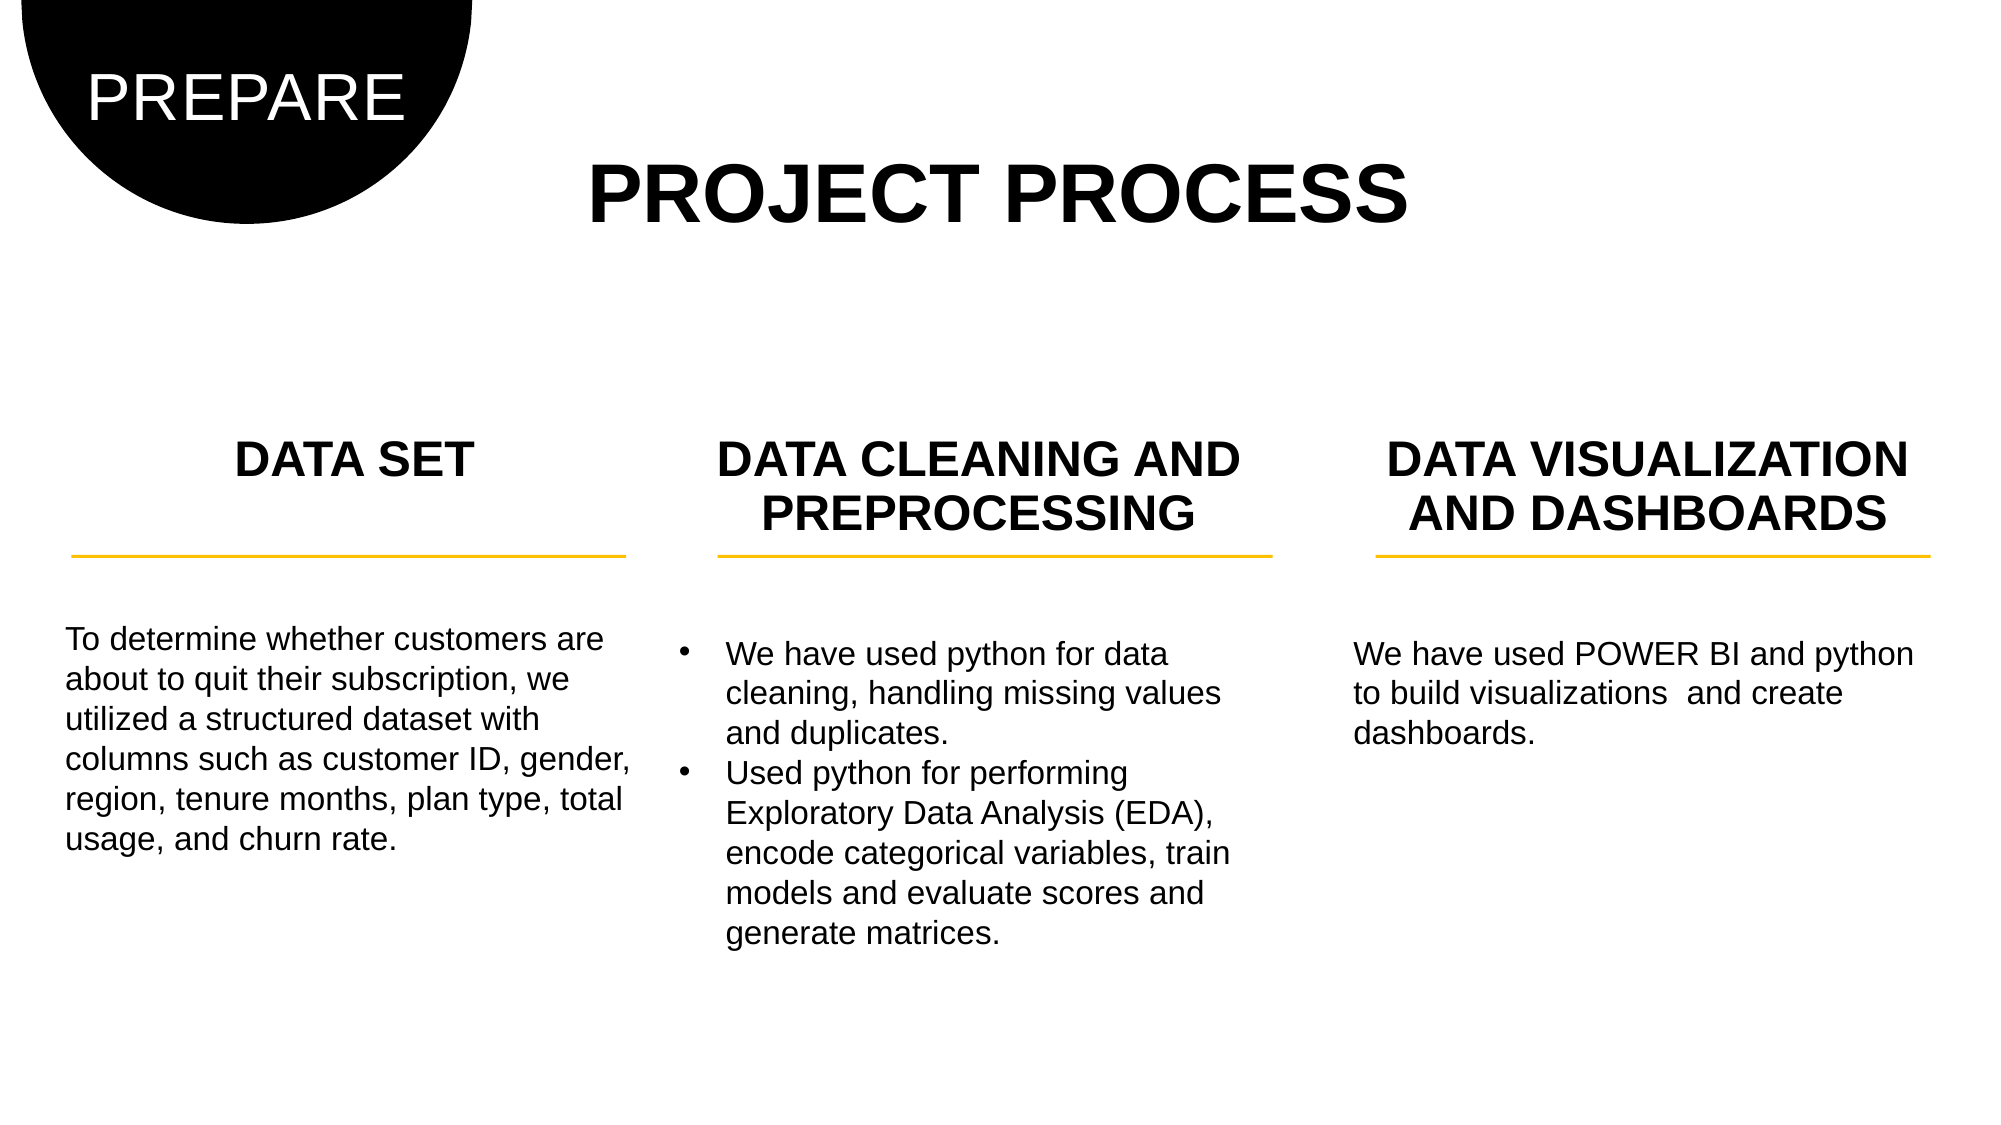

# PREPARE
PROJECT PROCESS
DATA SET

To determine whether customers are about to quit their subscription, we utilized a structured dataset with columns such as customer ID, gender, region, tenure months, plan type, total usage, and churn rate.
DATA CLEANING AND PREPROCESSING

We have used python for data cleaning, handling missing values and duplicates.
Used python for performing Exploratory Data Analysis (EDA), encode categorical variables, train models and evaluate scores and generate matrices.

DATA VISUALIZATION AND DASHBOARDS

We have used POWER BI and python to build visualizations  and create dashboards.